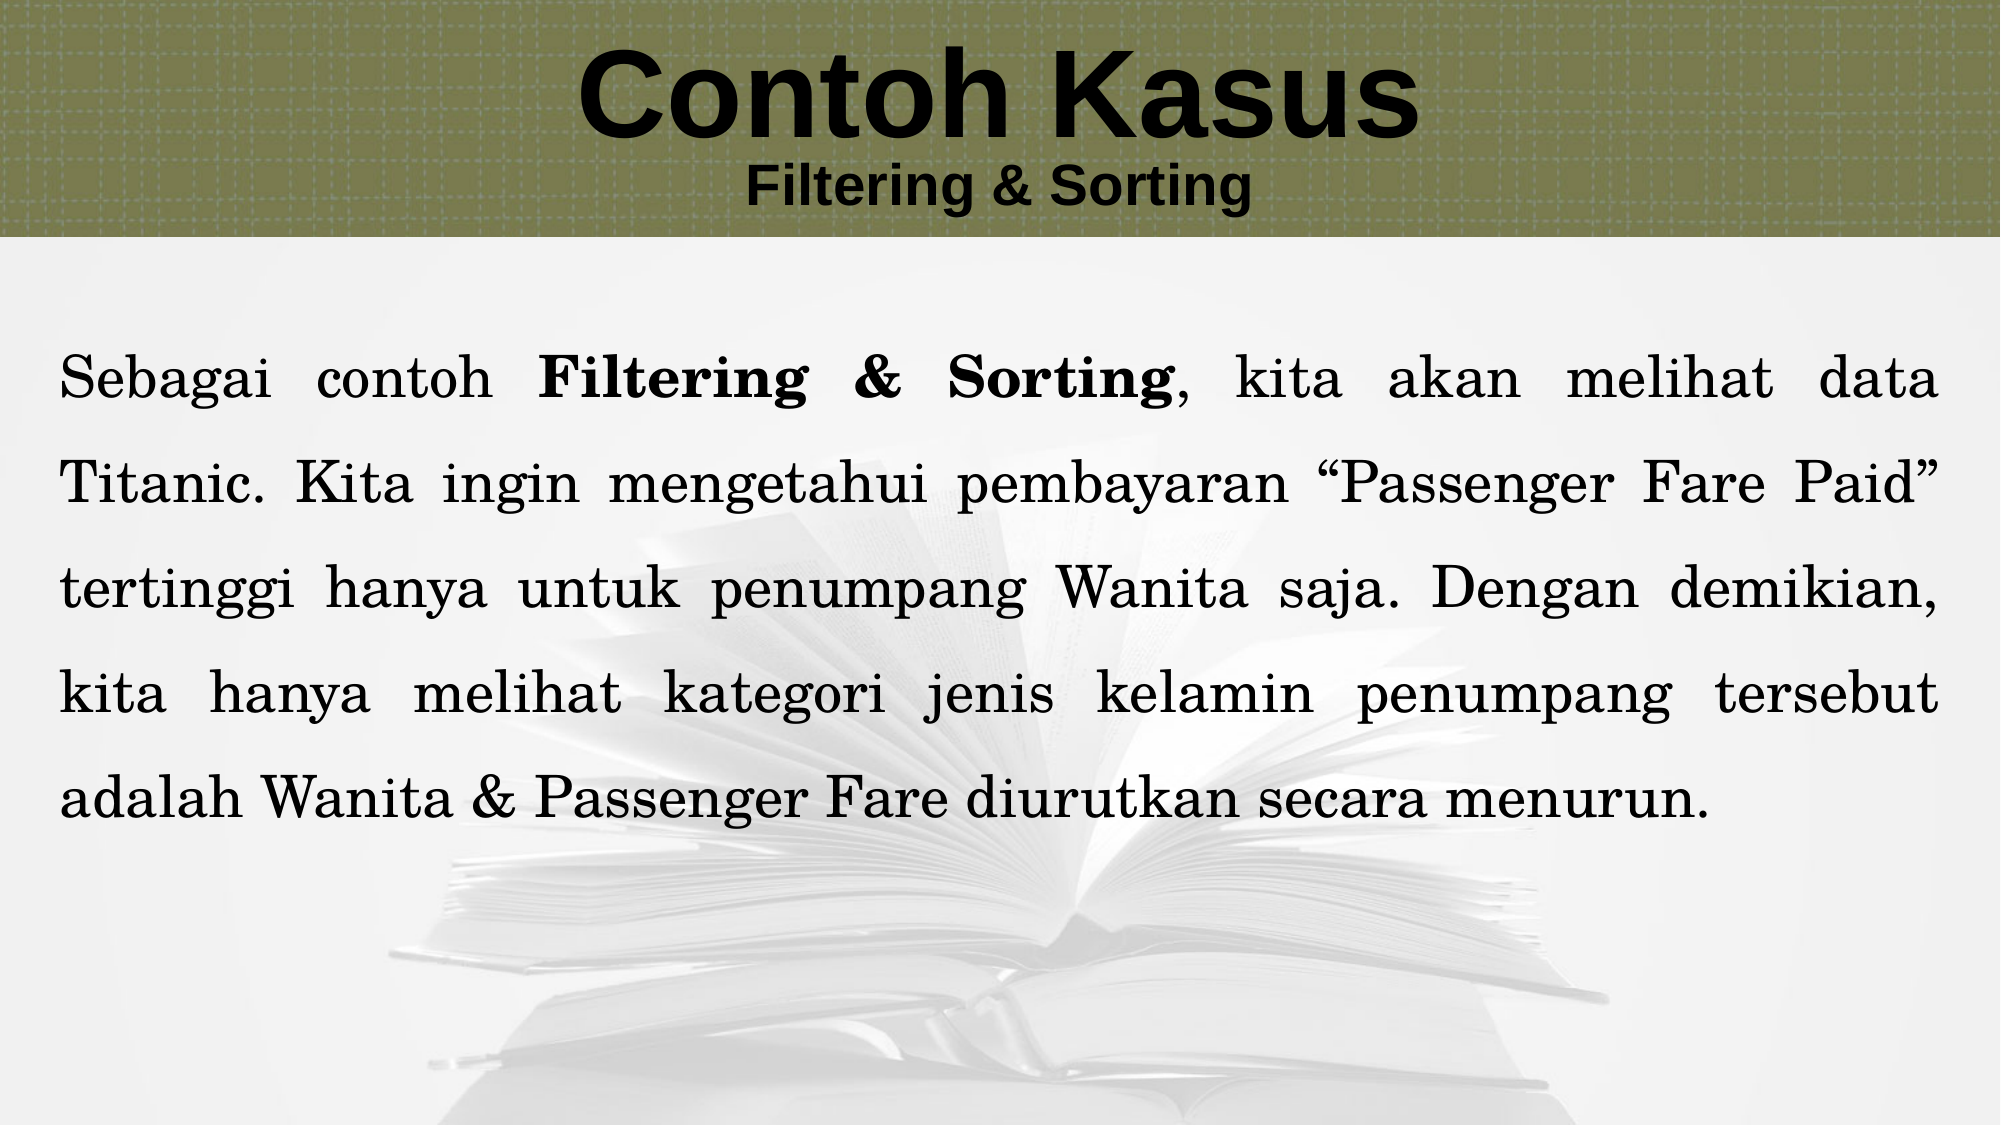

Contoh Kasus
Filtering & Sorting
Sebagai contoh Filtering & Sorting, kita akan melihat data Titanic. Kita ingin mengetahui pembayaran “Passenger Fare Paid” tertinggi hanya untuk penumpang Wanita saja. Dengan demikian, kita hanya melihat kategori jenis kelamin penumpang tersebut adalah Wanita & Passenger Fare diurutkan secara menurun.